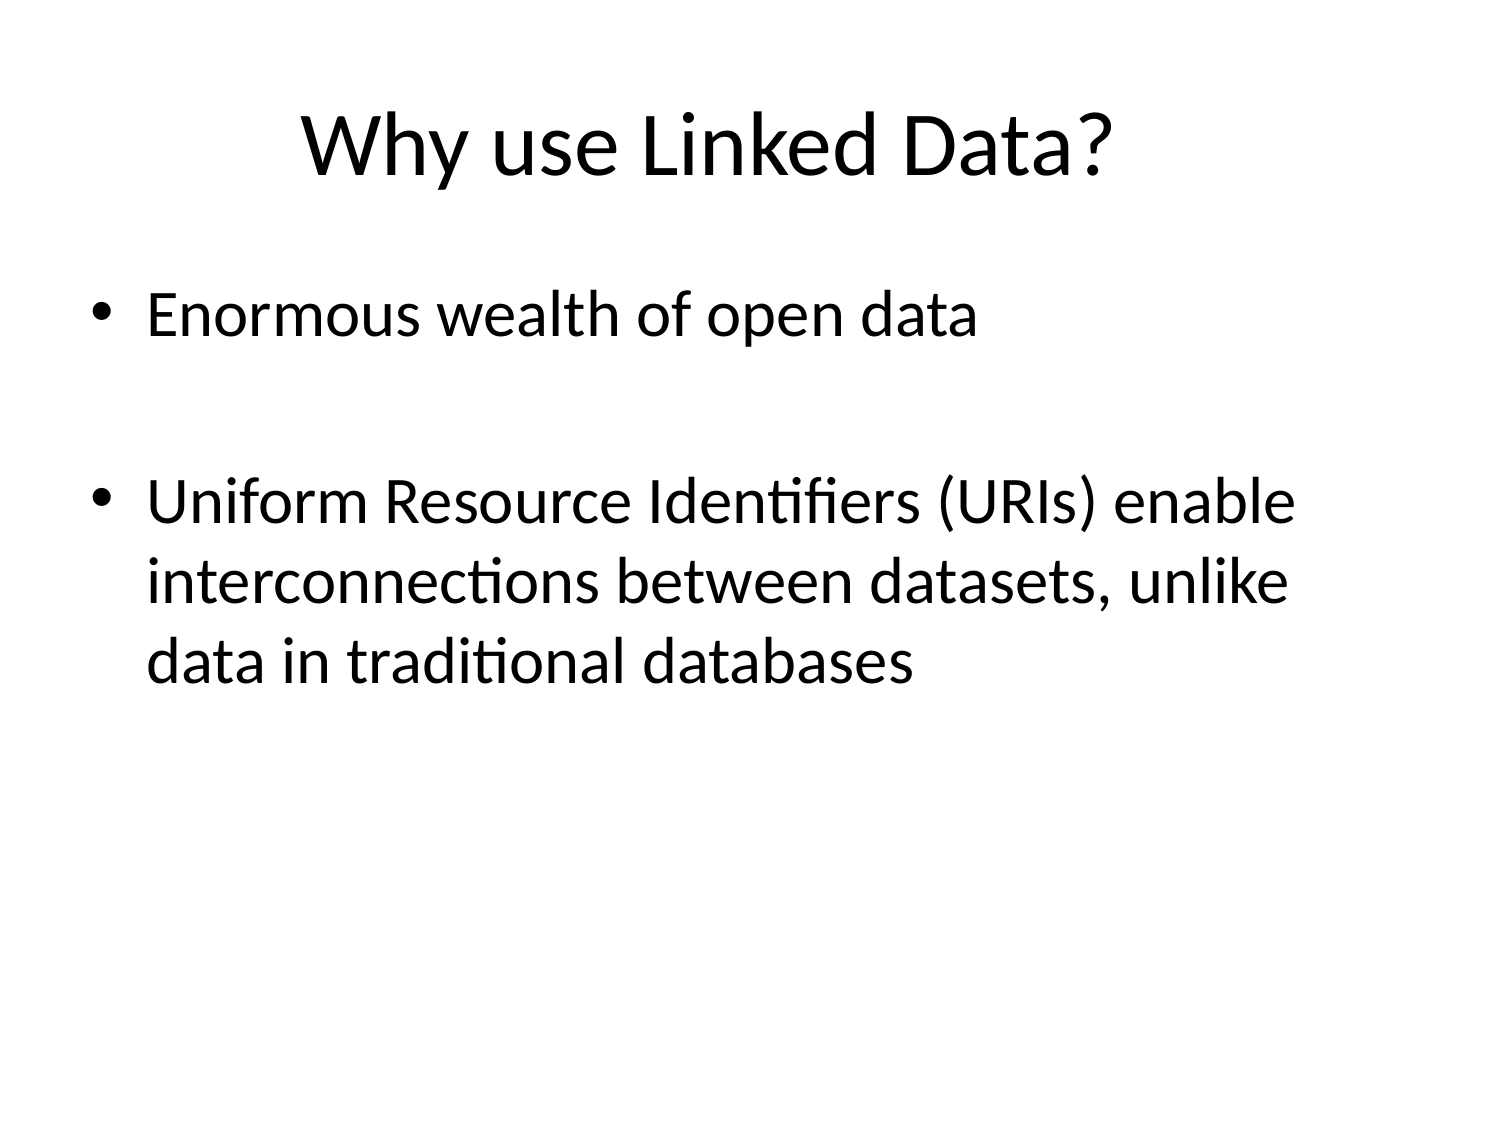

# Why use Linked Data?
Enormous wealth of open data

Uniform Resource Identifiers (URIs) enable interconnections between datasets, unlike data in traditional databases